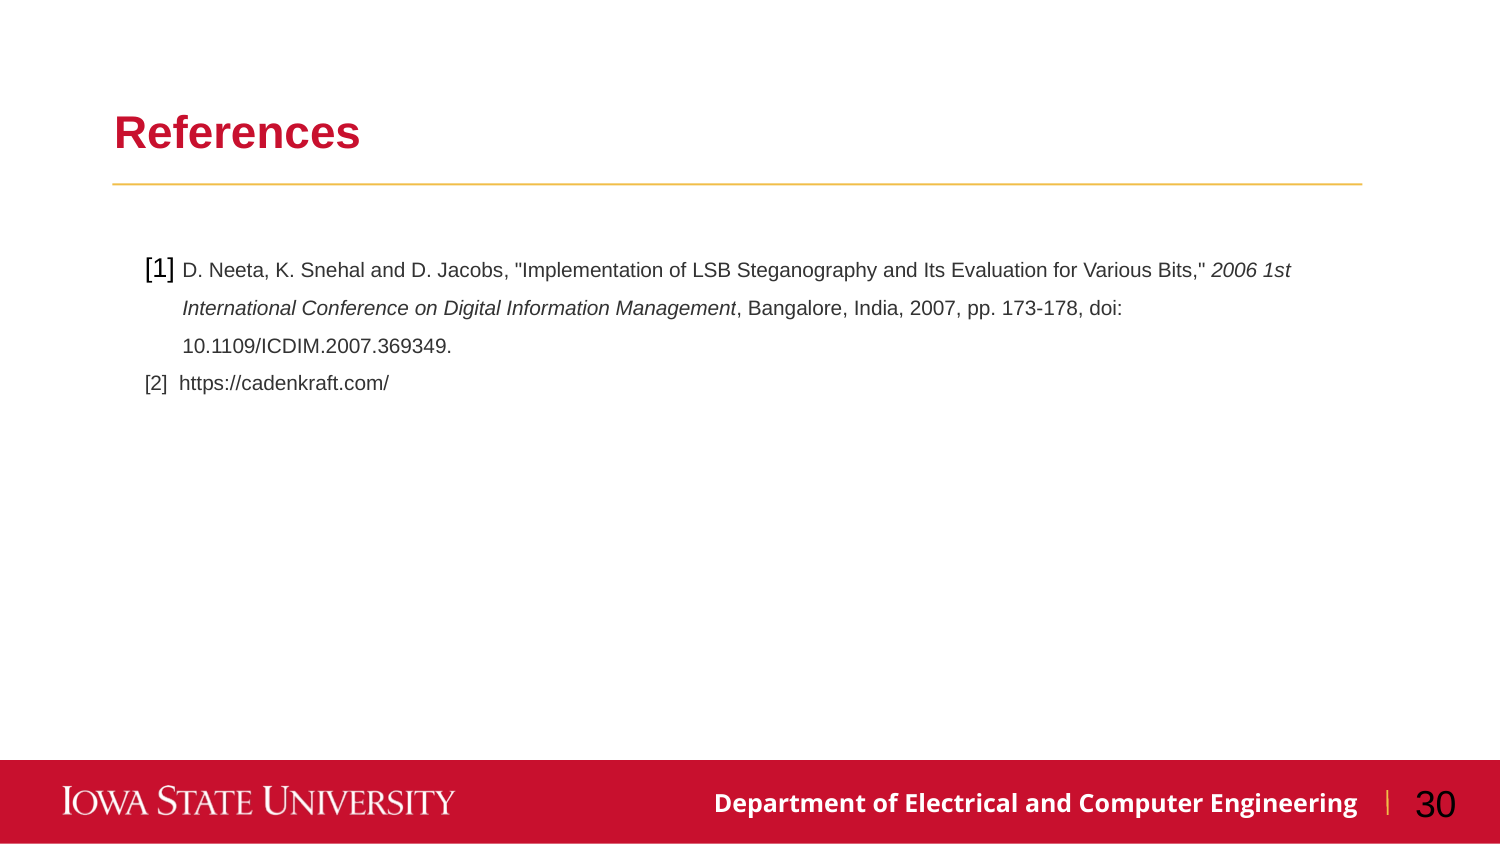

References

[1] D. Neeta, K. Snehal and D. Jacobs, "Implementation of LSB Steganography and Its Evaluation for Various Bits," 2006 1st International Conference on Digital Information Management, Bangalore, India, 2007, pp. 173-178, doi: 10.1109/ICDIM.2007.369349.
[2]  https://cadenkraft.com/